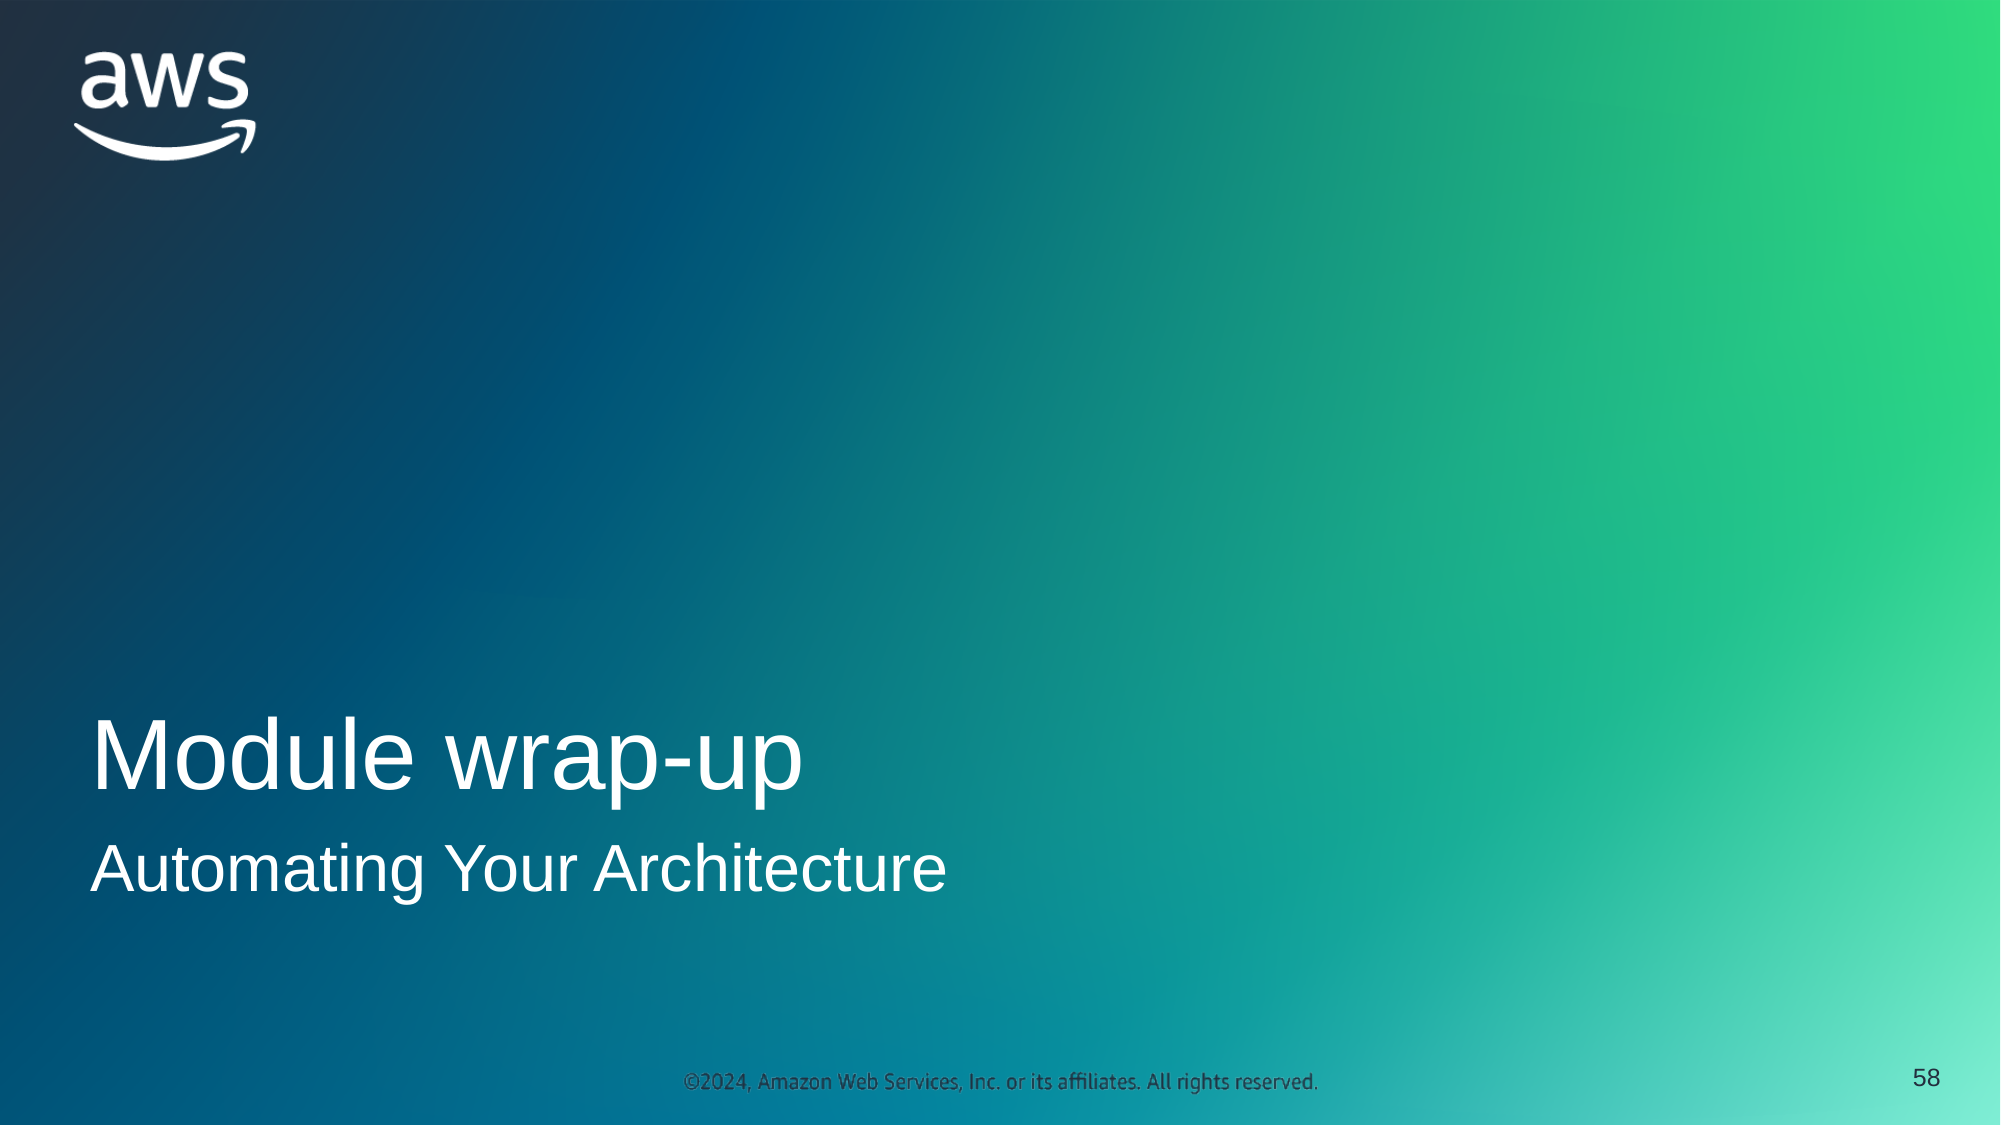

# Module wrap-up
Automating Your Architecture
58